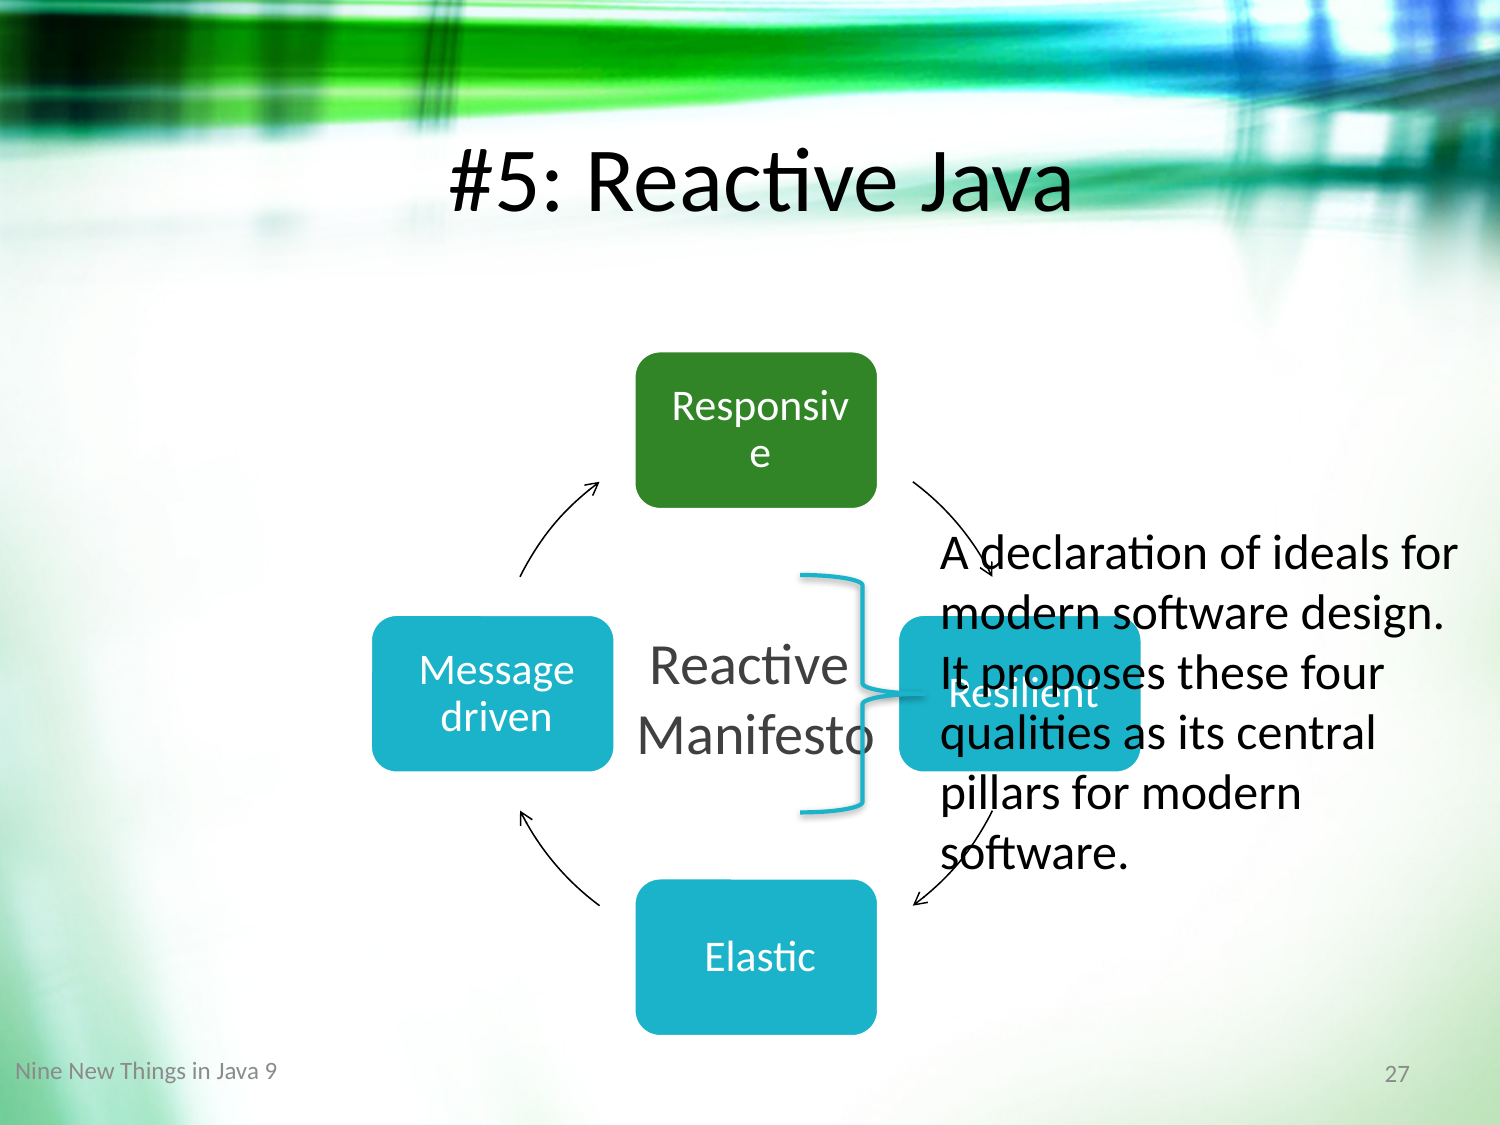

#5: Reactive Java
Responsive
Resilient
Elastic
Message driven
Reactive
Manifesto
A declaration of ideals for modern software design. It proposes these four qualities as its central pillars for modern software.

Nine New Things in Java 9
27